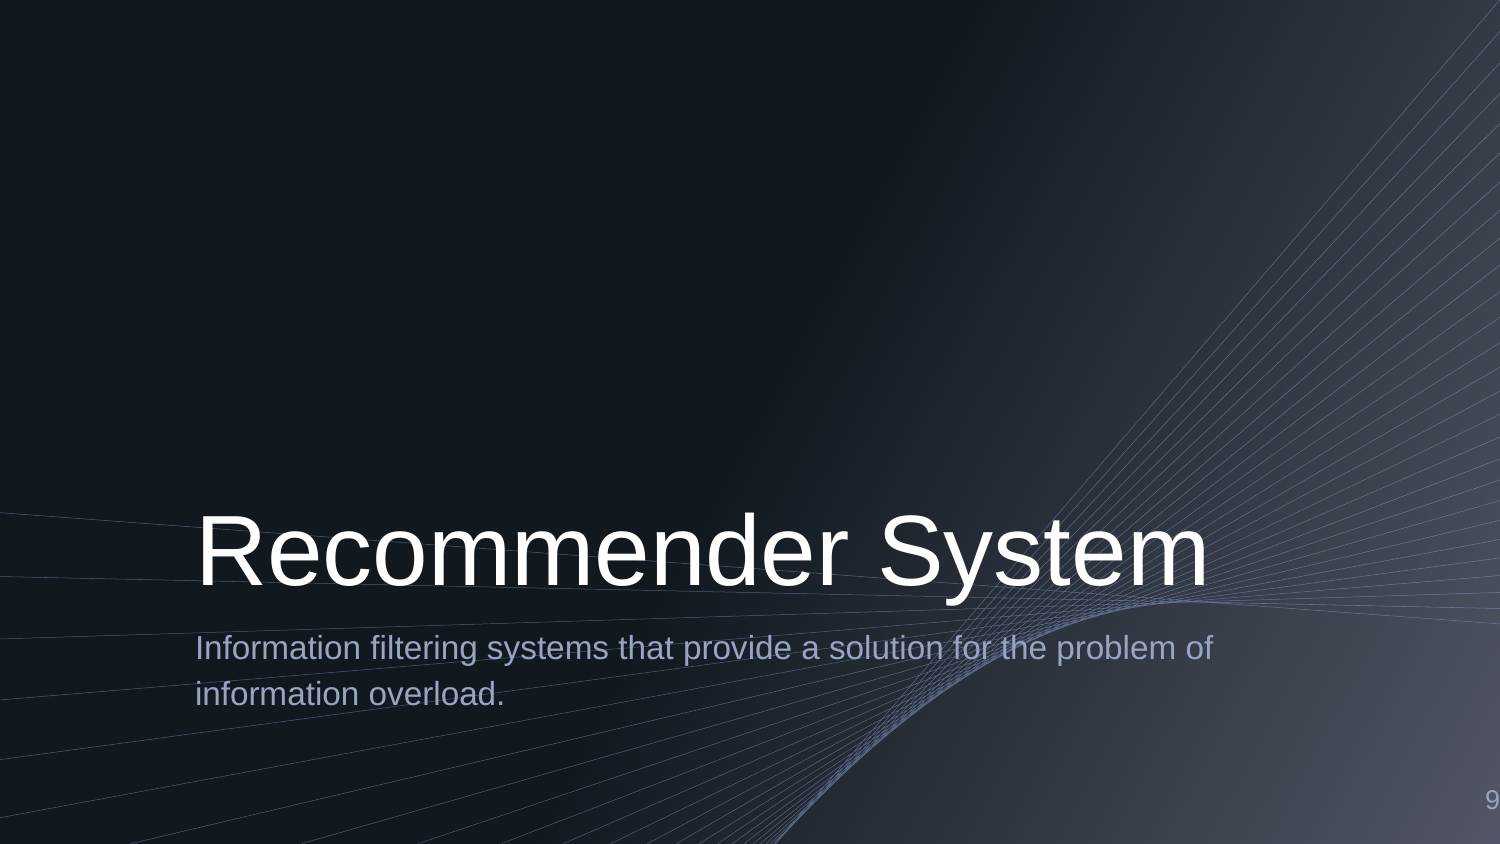

# Recommender System
Information filtering systems that provide a solution for the problem of information overload.
9